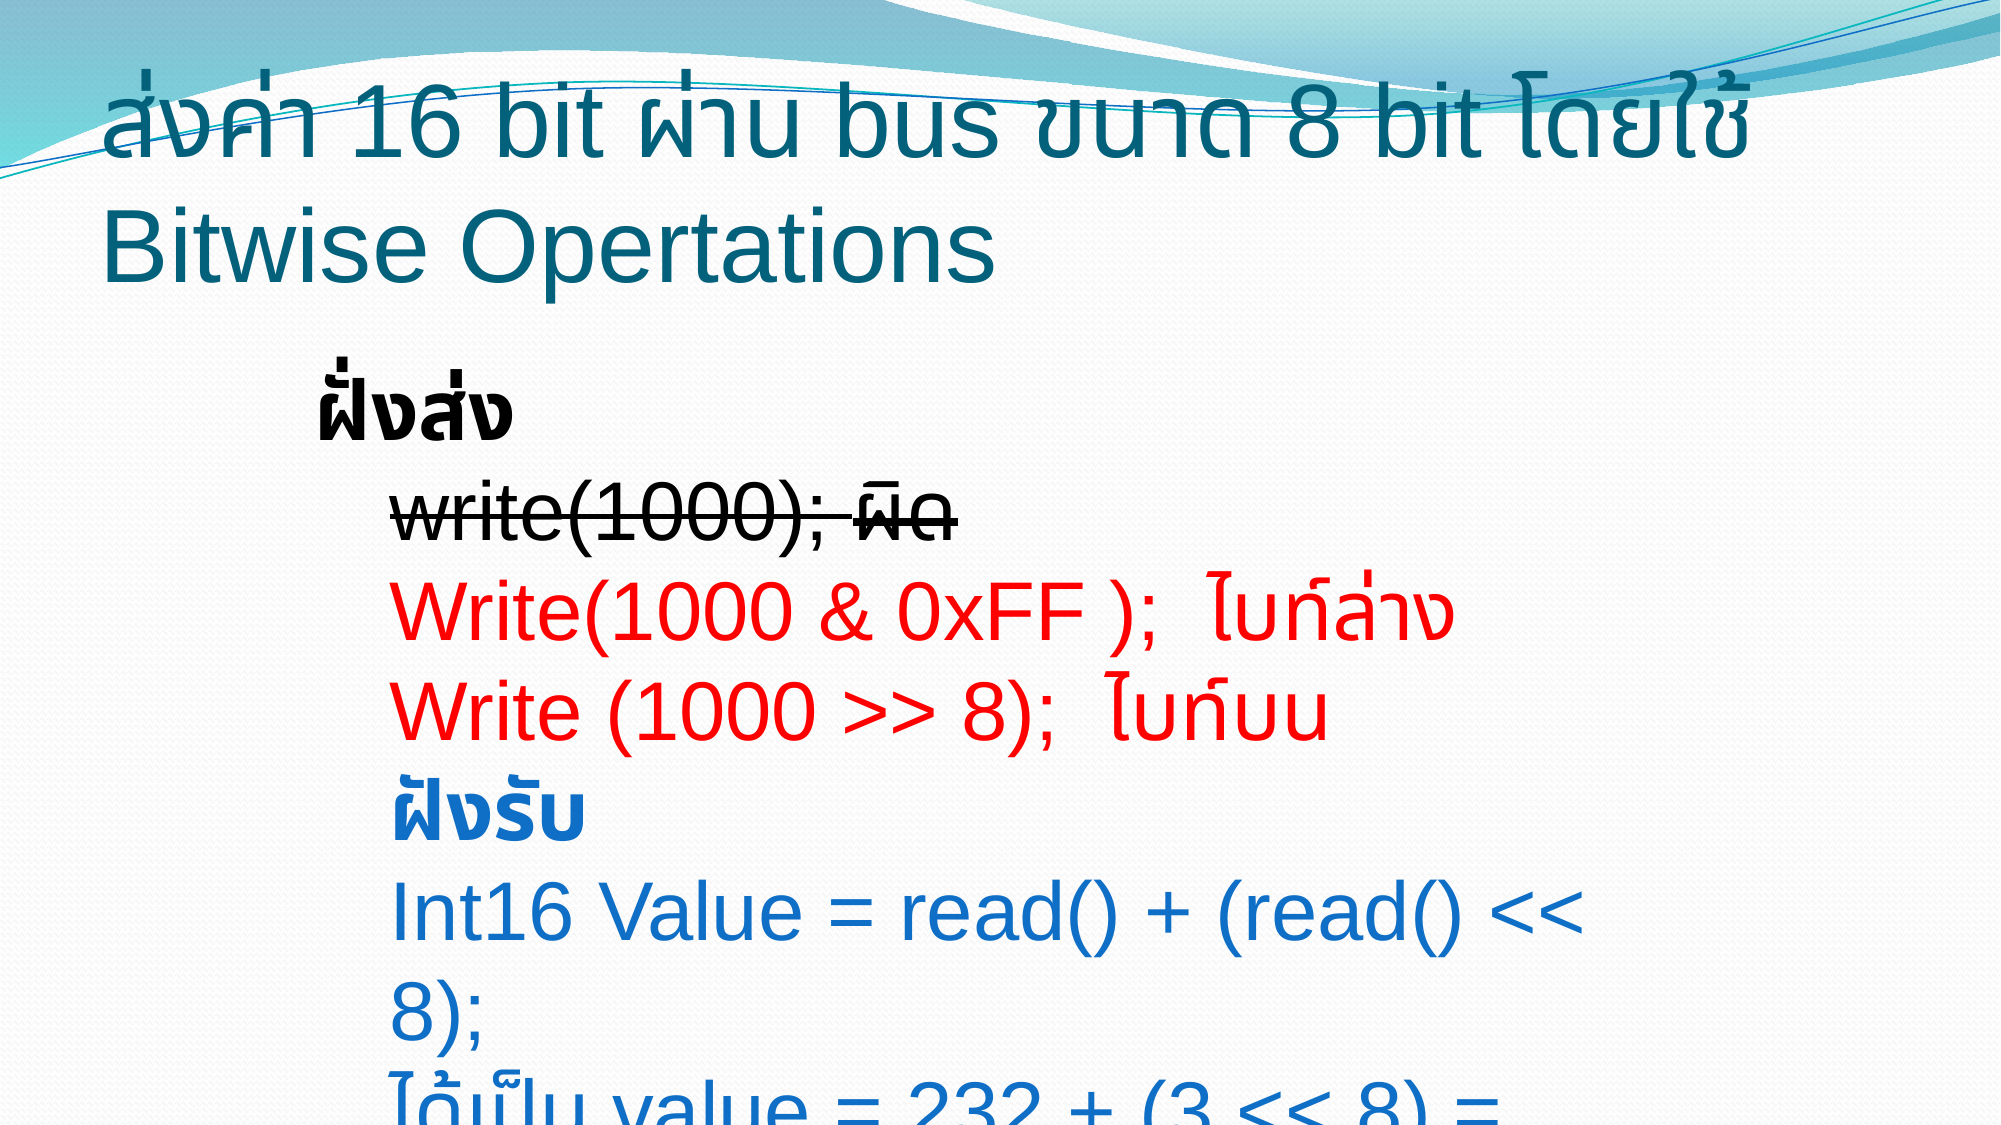

# ส่งค่า 16 bit ผ่าน bus ขนาด 8 bit โดยใช้ Bitwise Opertations
ฝั่งส่ง
write(1000); ผิด
Write(1000 & 0xFF );  ไบท์ล่าง
Write (1000 >> 8);  ไบท์บน
ฝังรับ
Int16 Value = read() + (read() << 8);
ได้เป็น value = 232 + (3 << 8) = 232+768 = 1000